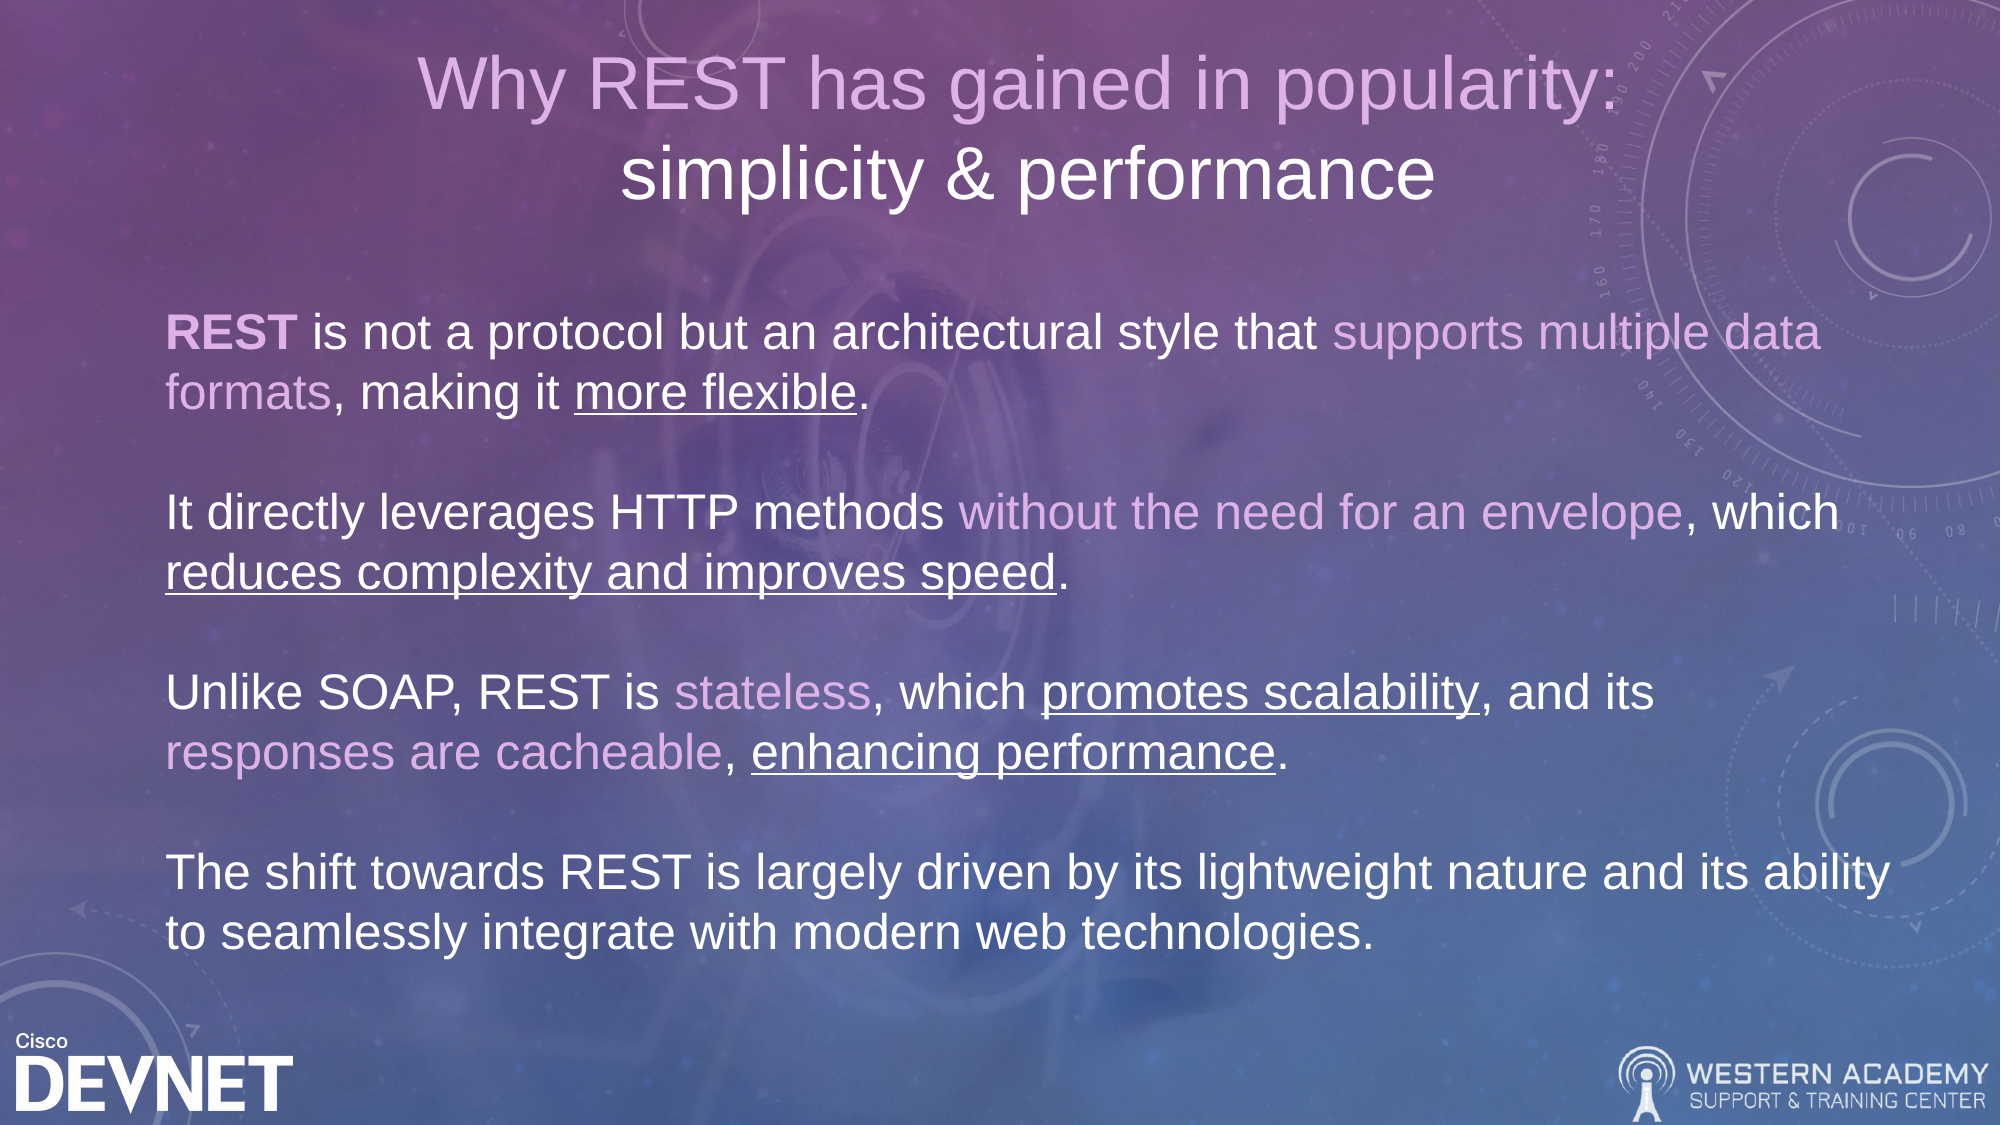

# Why REST has gained in popularity: simplicity & performance
REST is not a protocol but an architectural style that supports multiple data formats, making it more flexible.

It directly leverages HTTP methods without the need for an envelope, which reduces complexity and improves speed.

Unlike SOAP, REST is stateless, which promotes scalability, and its responses are cacheable, enhancing performance.

The shift towards REST is largely driven by its lightweight nature and its ability to seamlessly integrate with modern web technologies.